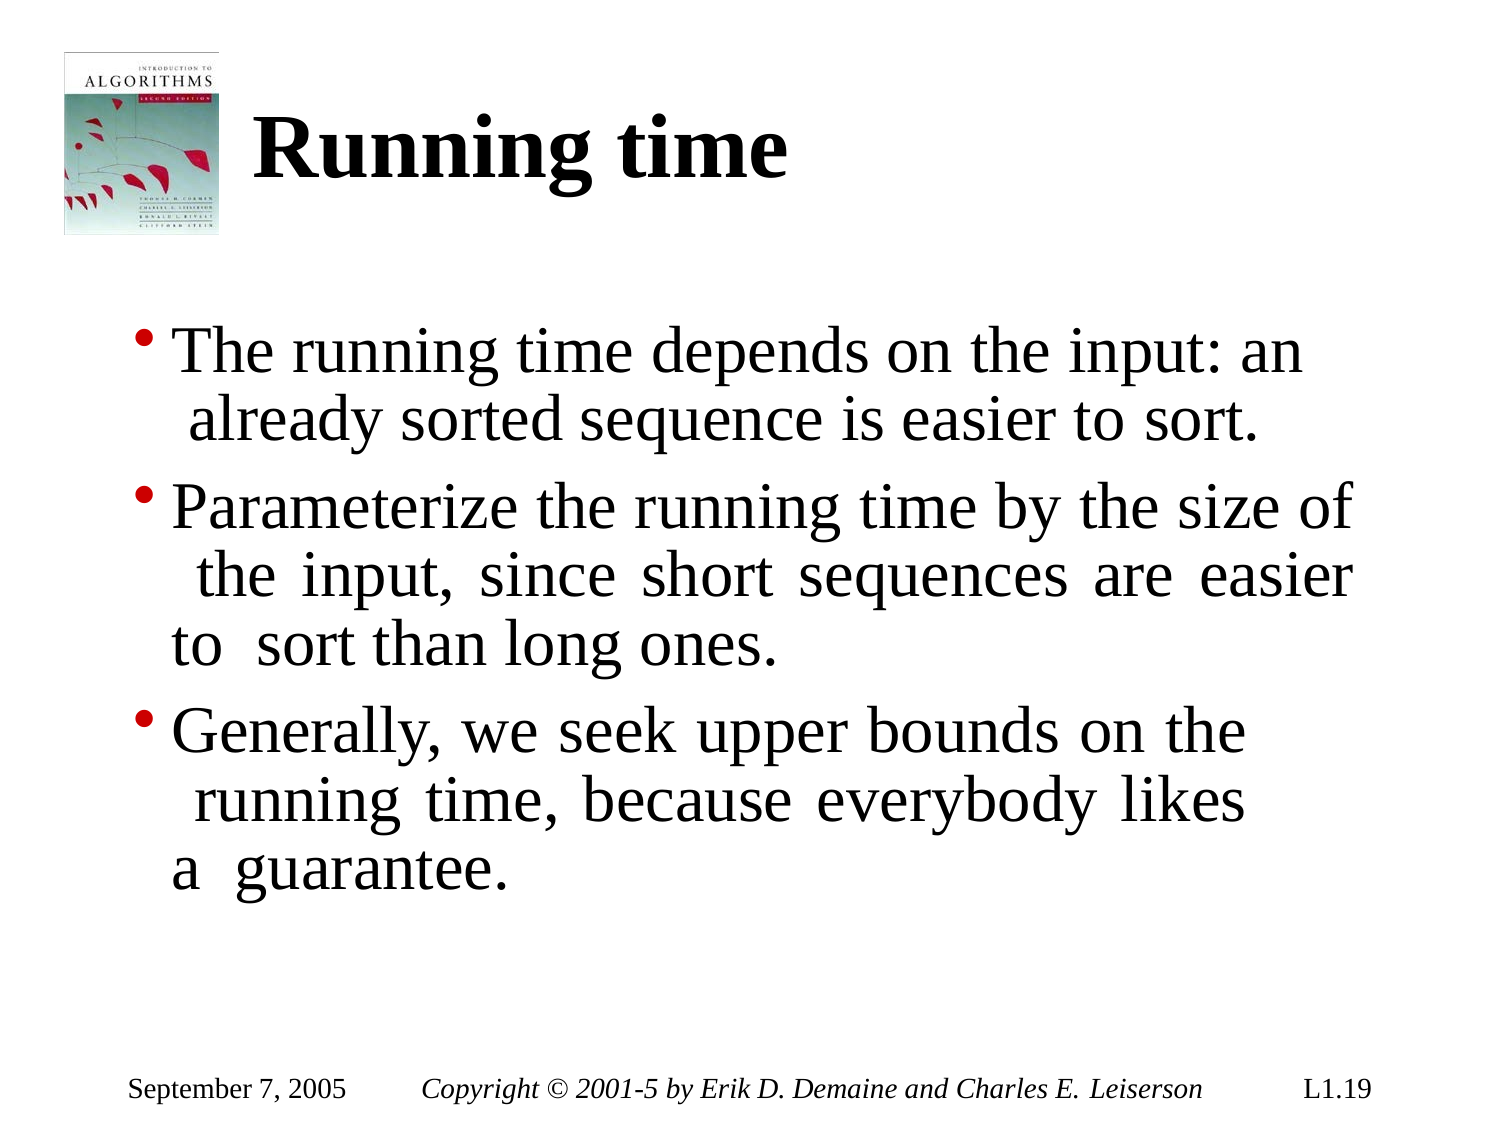

# Running time
The running time depends on the input: an  already sorted sequence is easier to sort.
Parameterize the running time by the size of  the input, since short sequences are easier to  sort than long ones.
Generally, we seek upper bounds on the  running time, because everybody likes a  guarantee.
September 7, 2005
Copyright © 2001-5 by Erik D. Demaine and Charles E. Leiserson
L1.19